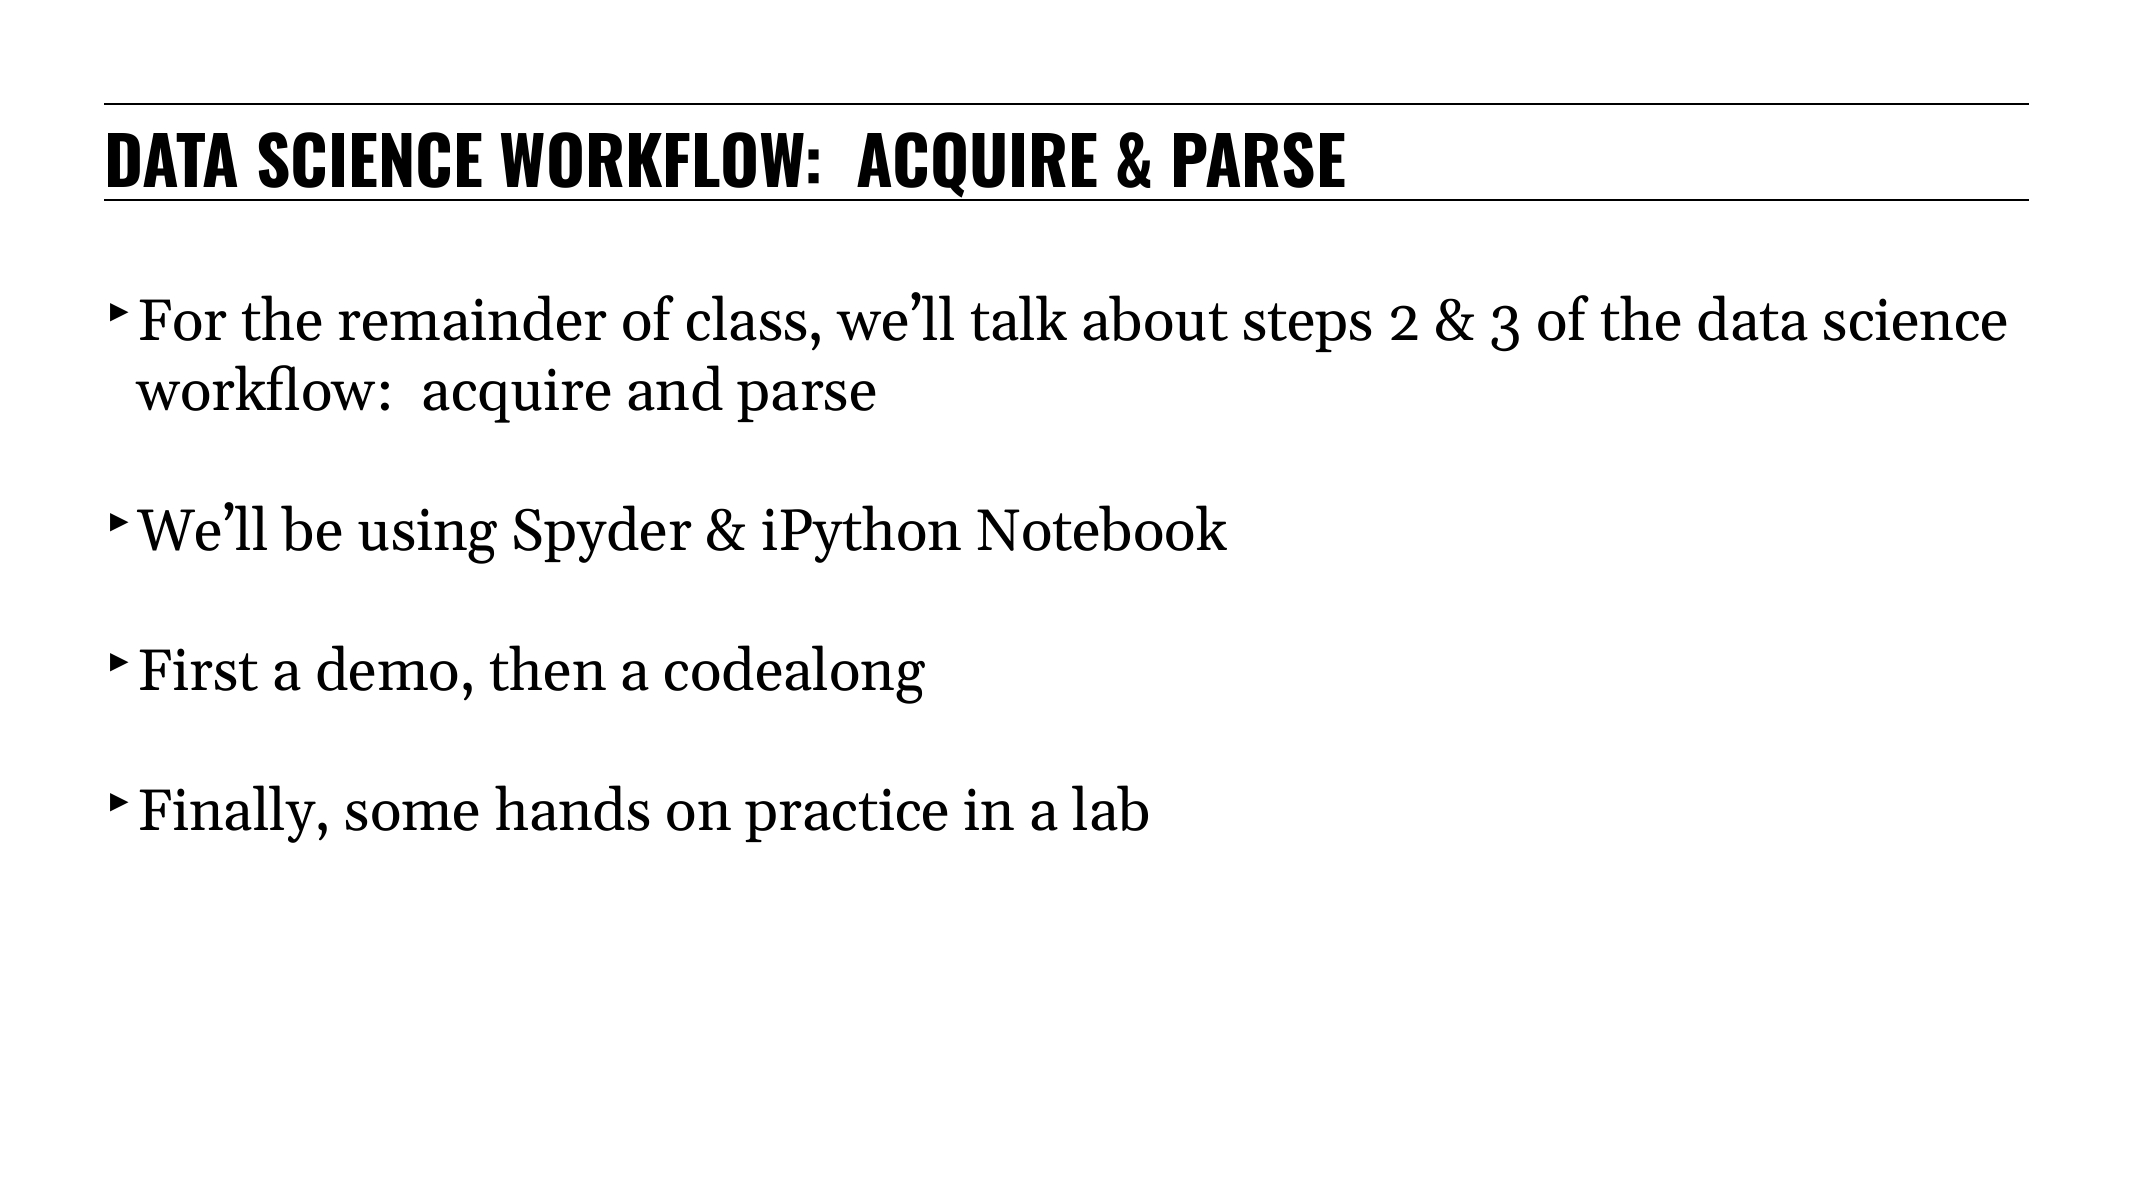

DATA SCIENCE WORKFLOW:  ACQUIRE & PARSE

For the remainder of class, we’ll talk about steps 2 & 3 of the data science workflow:  acquire and parse

We’ll be using Spyder & iPython Notebook

First a demo, then a codealong

Finally, some hands on practice in a lab